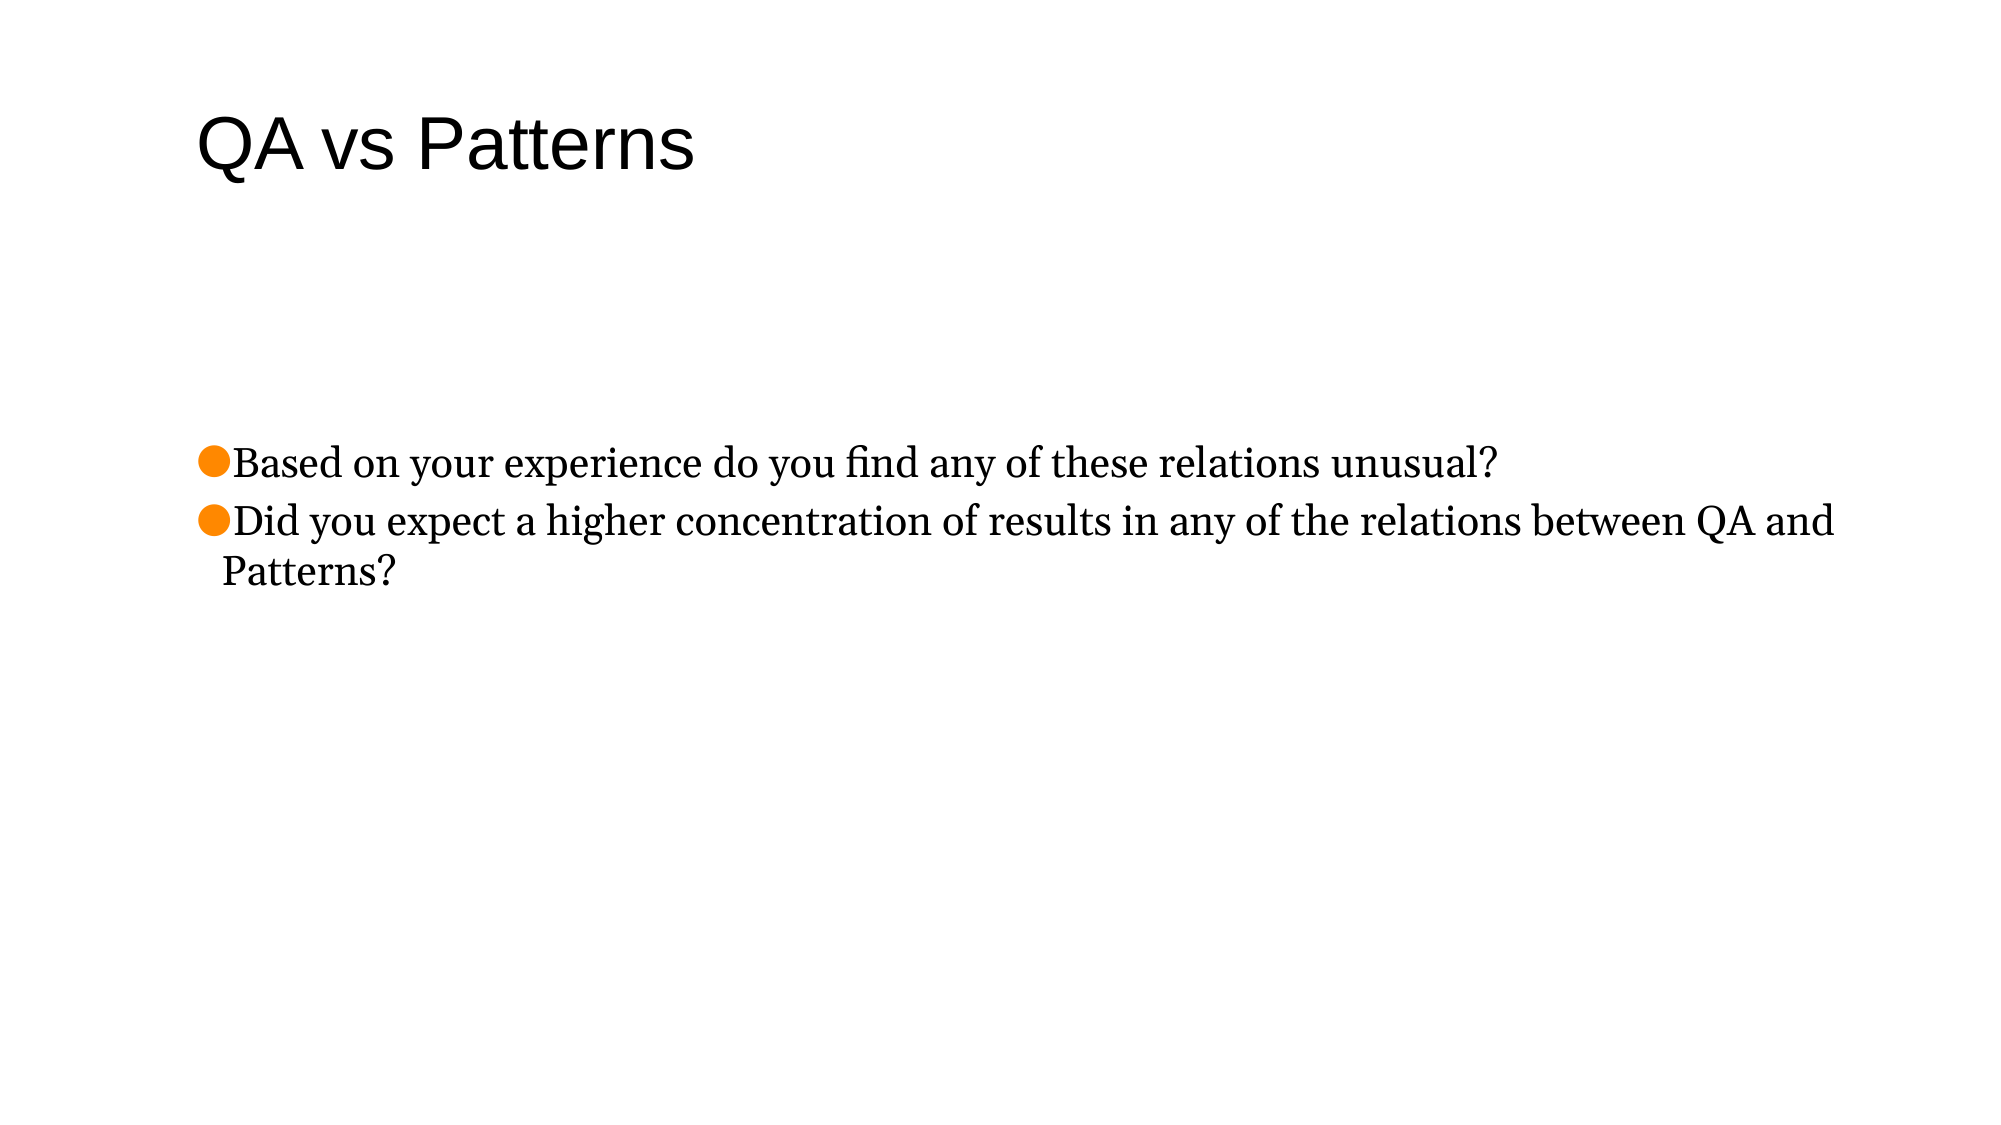

# QA vs Patterns
Based on your experience do you find any of these relations unusual?
Did you expect a higher concentration of results in any of the relations between QA and Patterns?
10